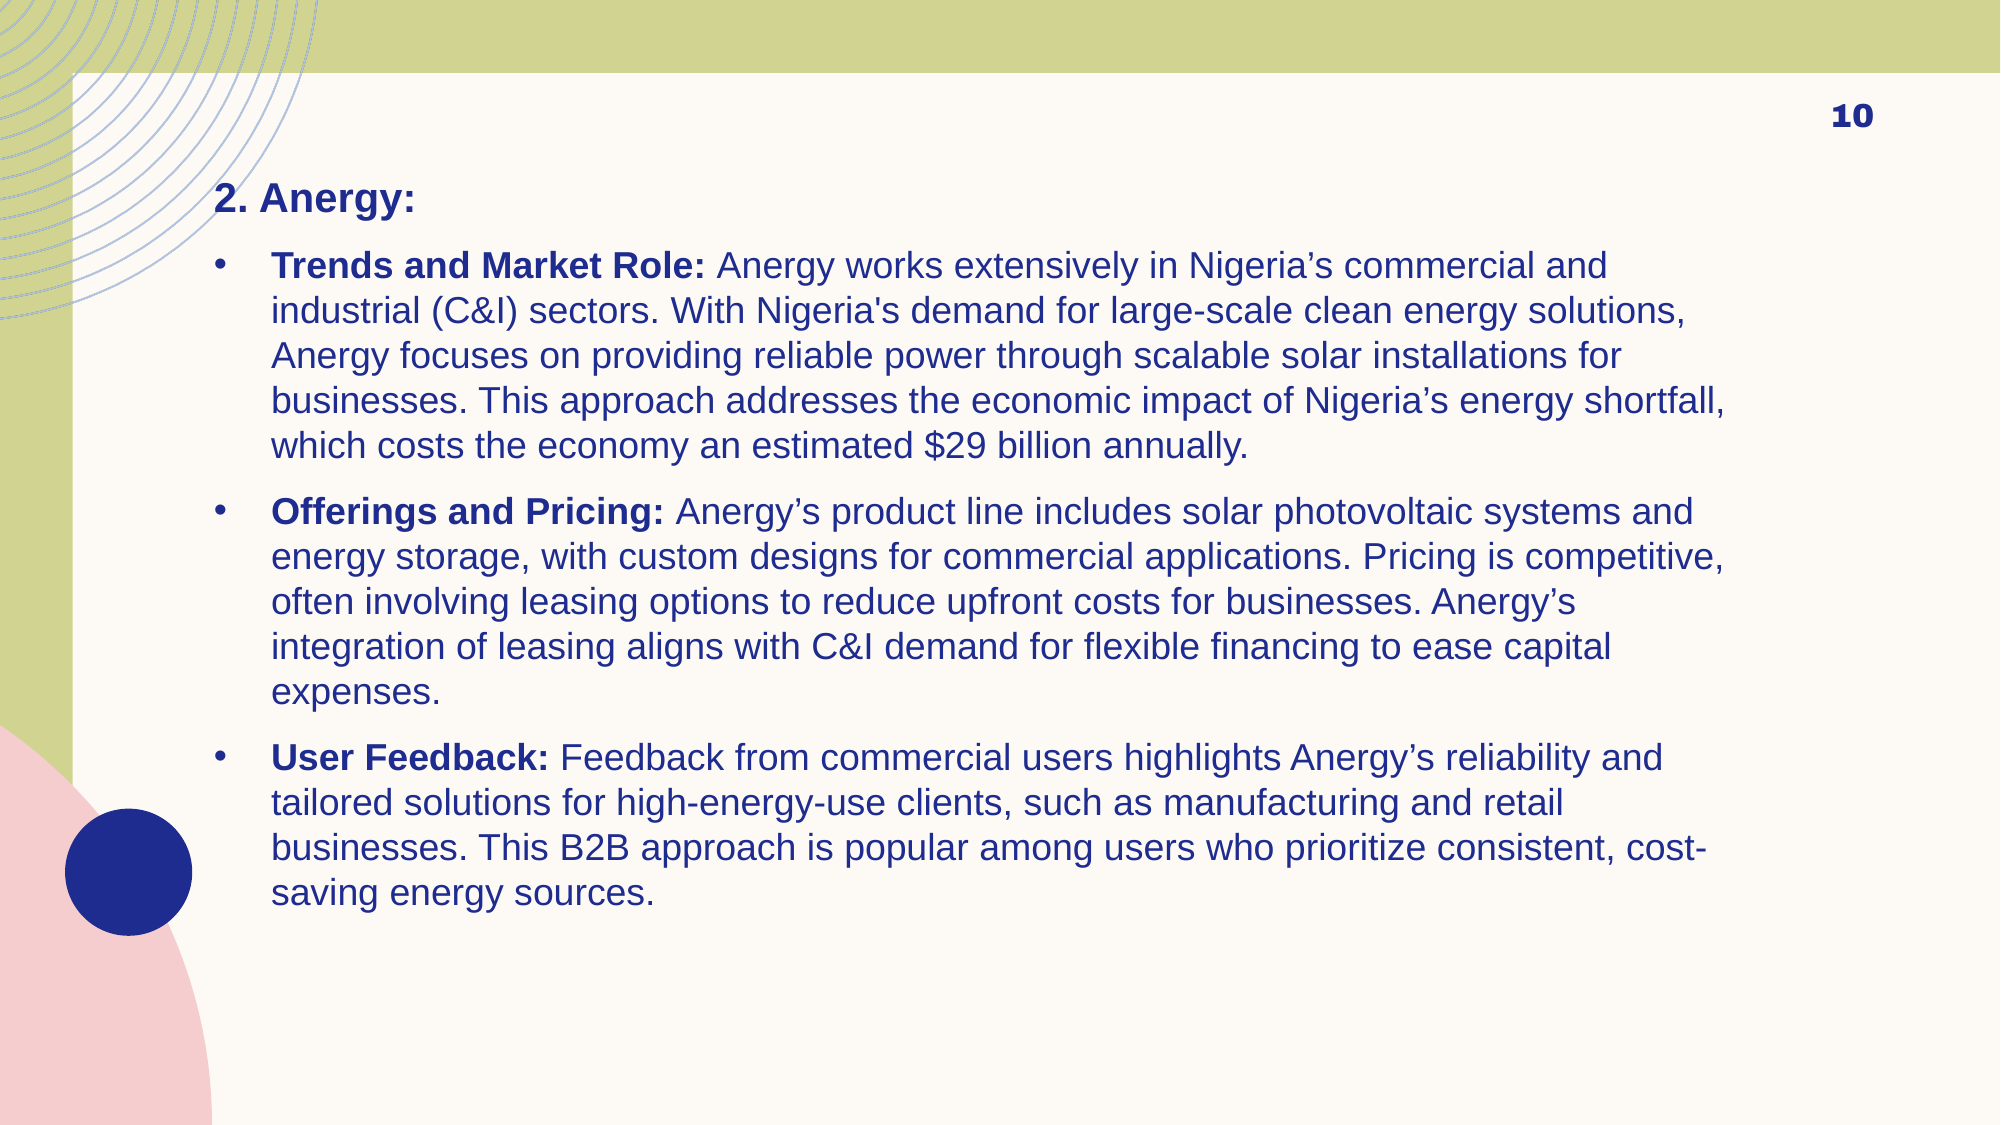

10
2. Anergy:
Trends and Market Role: Anergy works extensively in Nigeria’s commercial and industrial (C&I) sectors. With Nigeria's demand for large-scale clean energy solutions, Anergy focuses on providing reliable power through scalable solar installations for businesses. This approach addresses the economic impact of Nigeria’s energy shortfall, which costs the economy an estimated $29 billion annually.
Offerings and Pricing: Anergy’s product line includes solar photovoltaic systems and energy storage, with custom designs for commercial applications. Pricing is competitive, often involving leasing options to reduce upfront costs for businesses. Anergy’s integration of leasing aligns with C&I demand for flexible financing to ease capital expenses.
User Feedback: Feedback from commercial users highlights Anergy’s reliability and tailored solutions for high-energy-use clients, such as manufacturing and retail businesses. This B2B approach is popular among users who prioritize consistent, cost-saving energy sources.